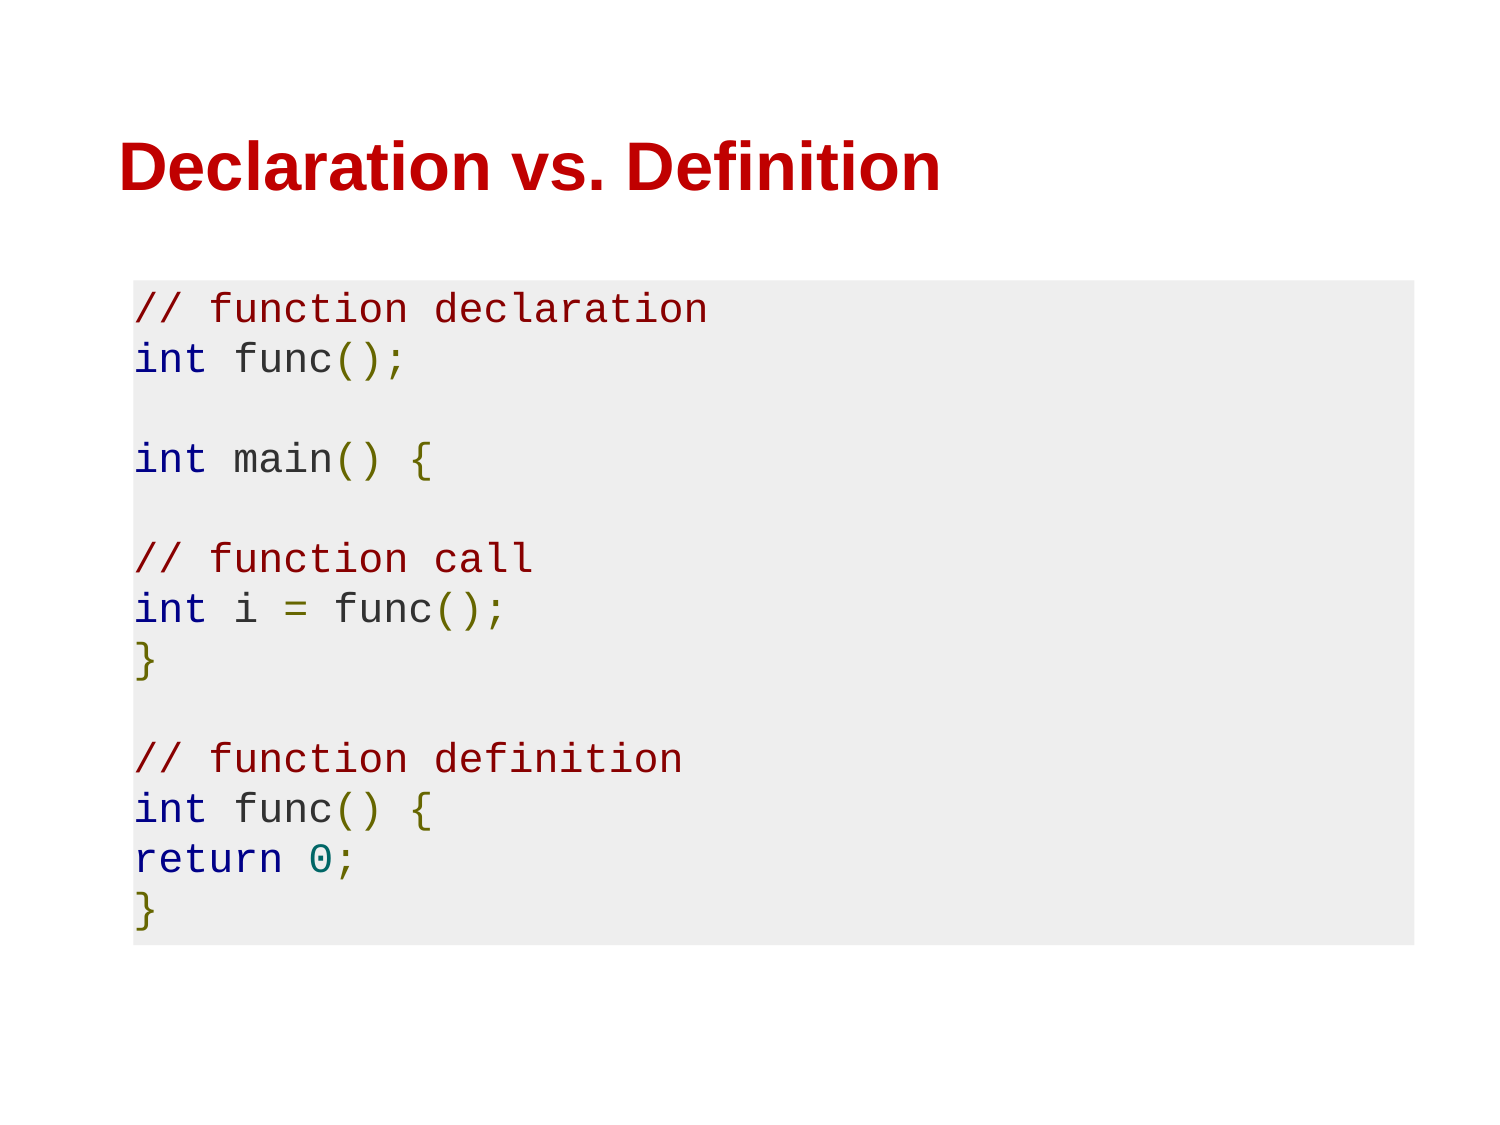

# Declaration vs. Definition
// function declaration
int func();

int main() {

// function call
int i = func();
}

// function definition
int func() {
return 0;
}